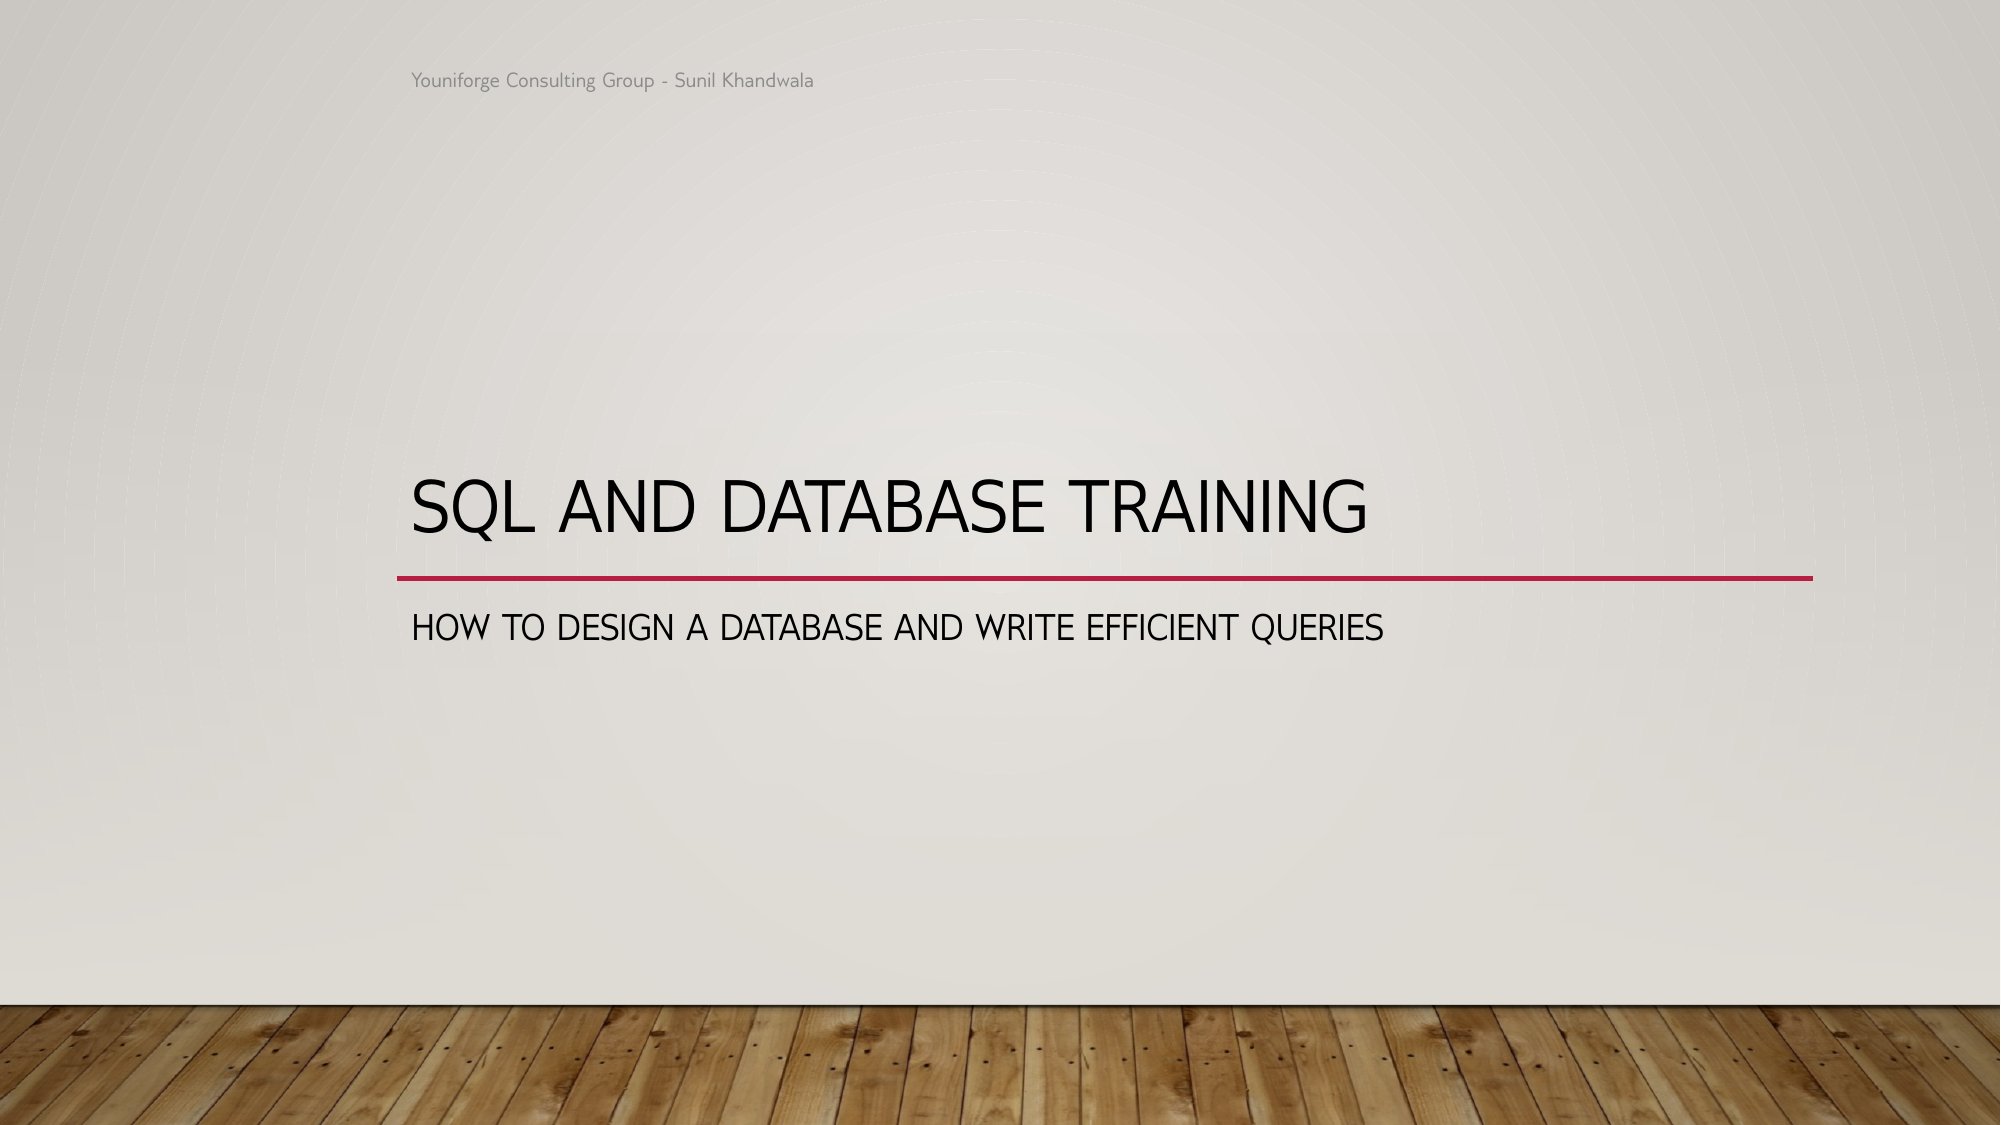

Youniforge Consulting Group - Sunil Khandwala
# SQL and Database Training
How to design a database and Write efficient queries